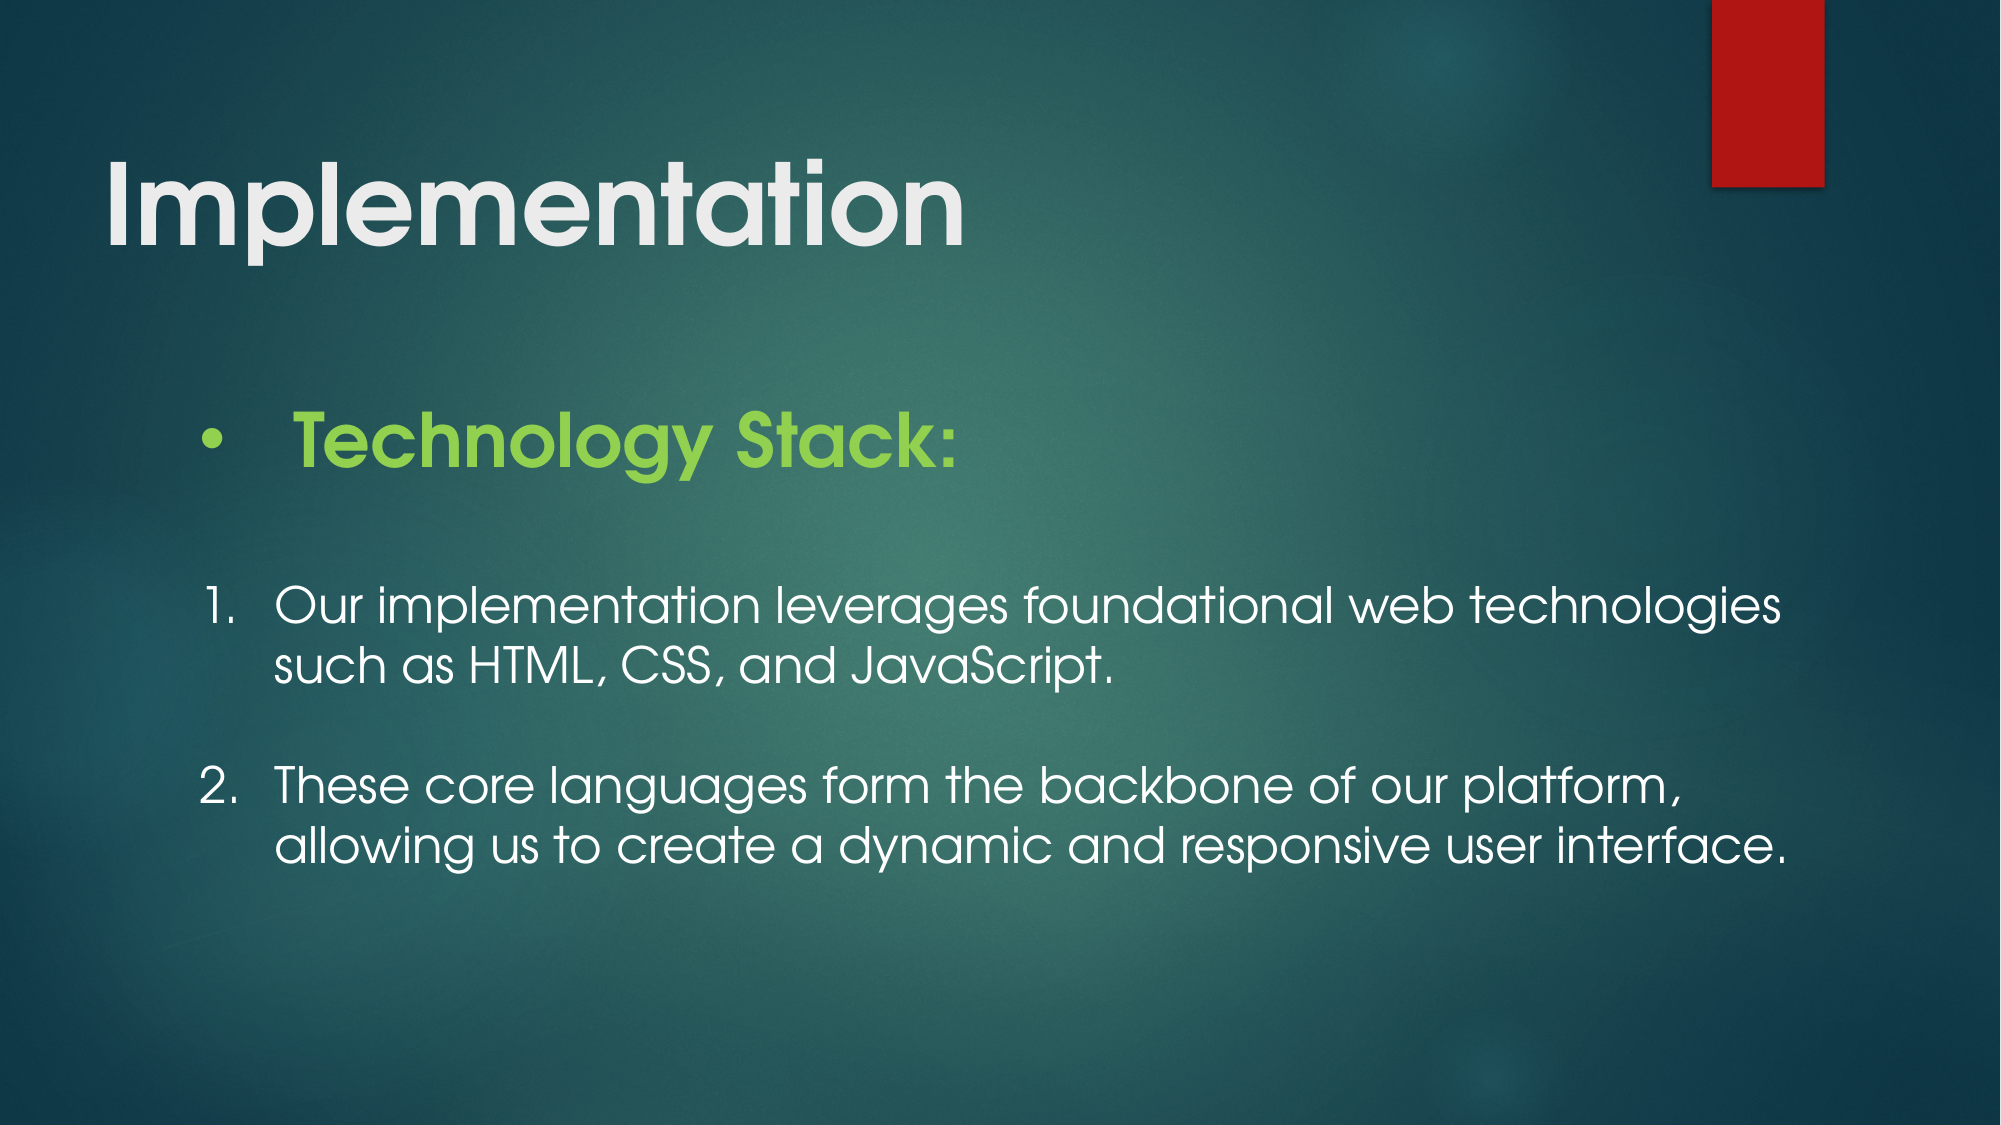

# Implementation
Technology Stack:

Our implementation leverages foundational web technologies such as HTML, CSS, and JavaScript.

These core languages form the backbone of our platform, allowing us to create a dynamic and responsive user interface.